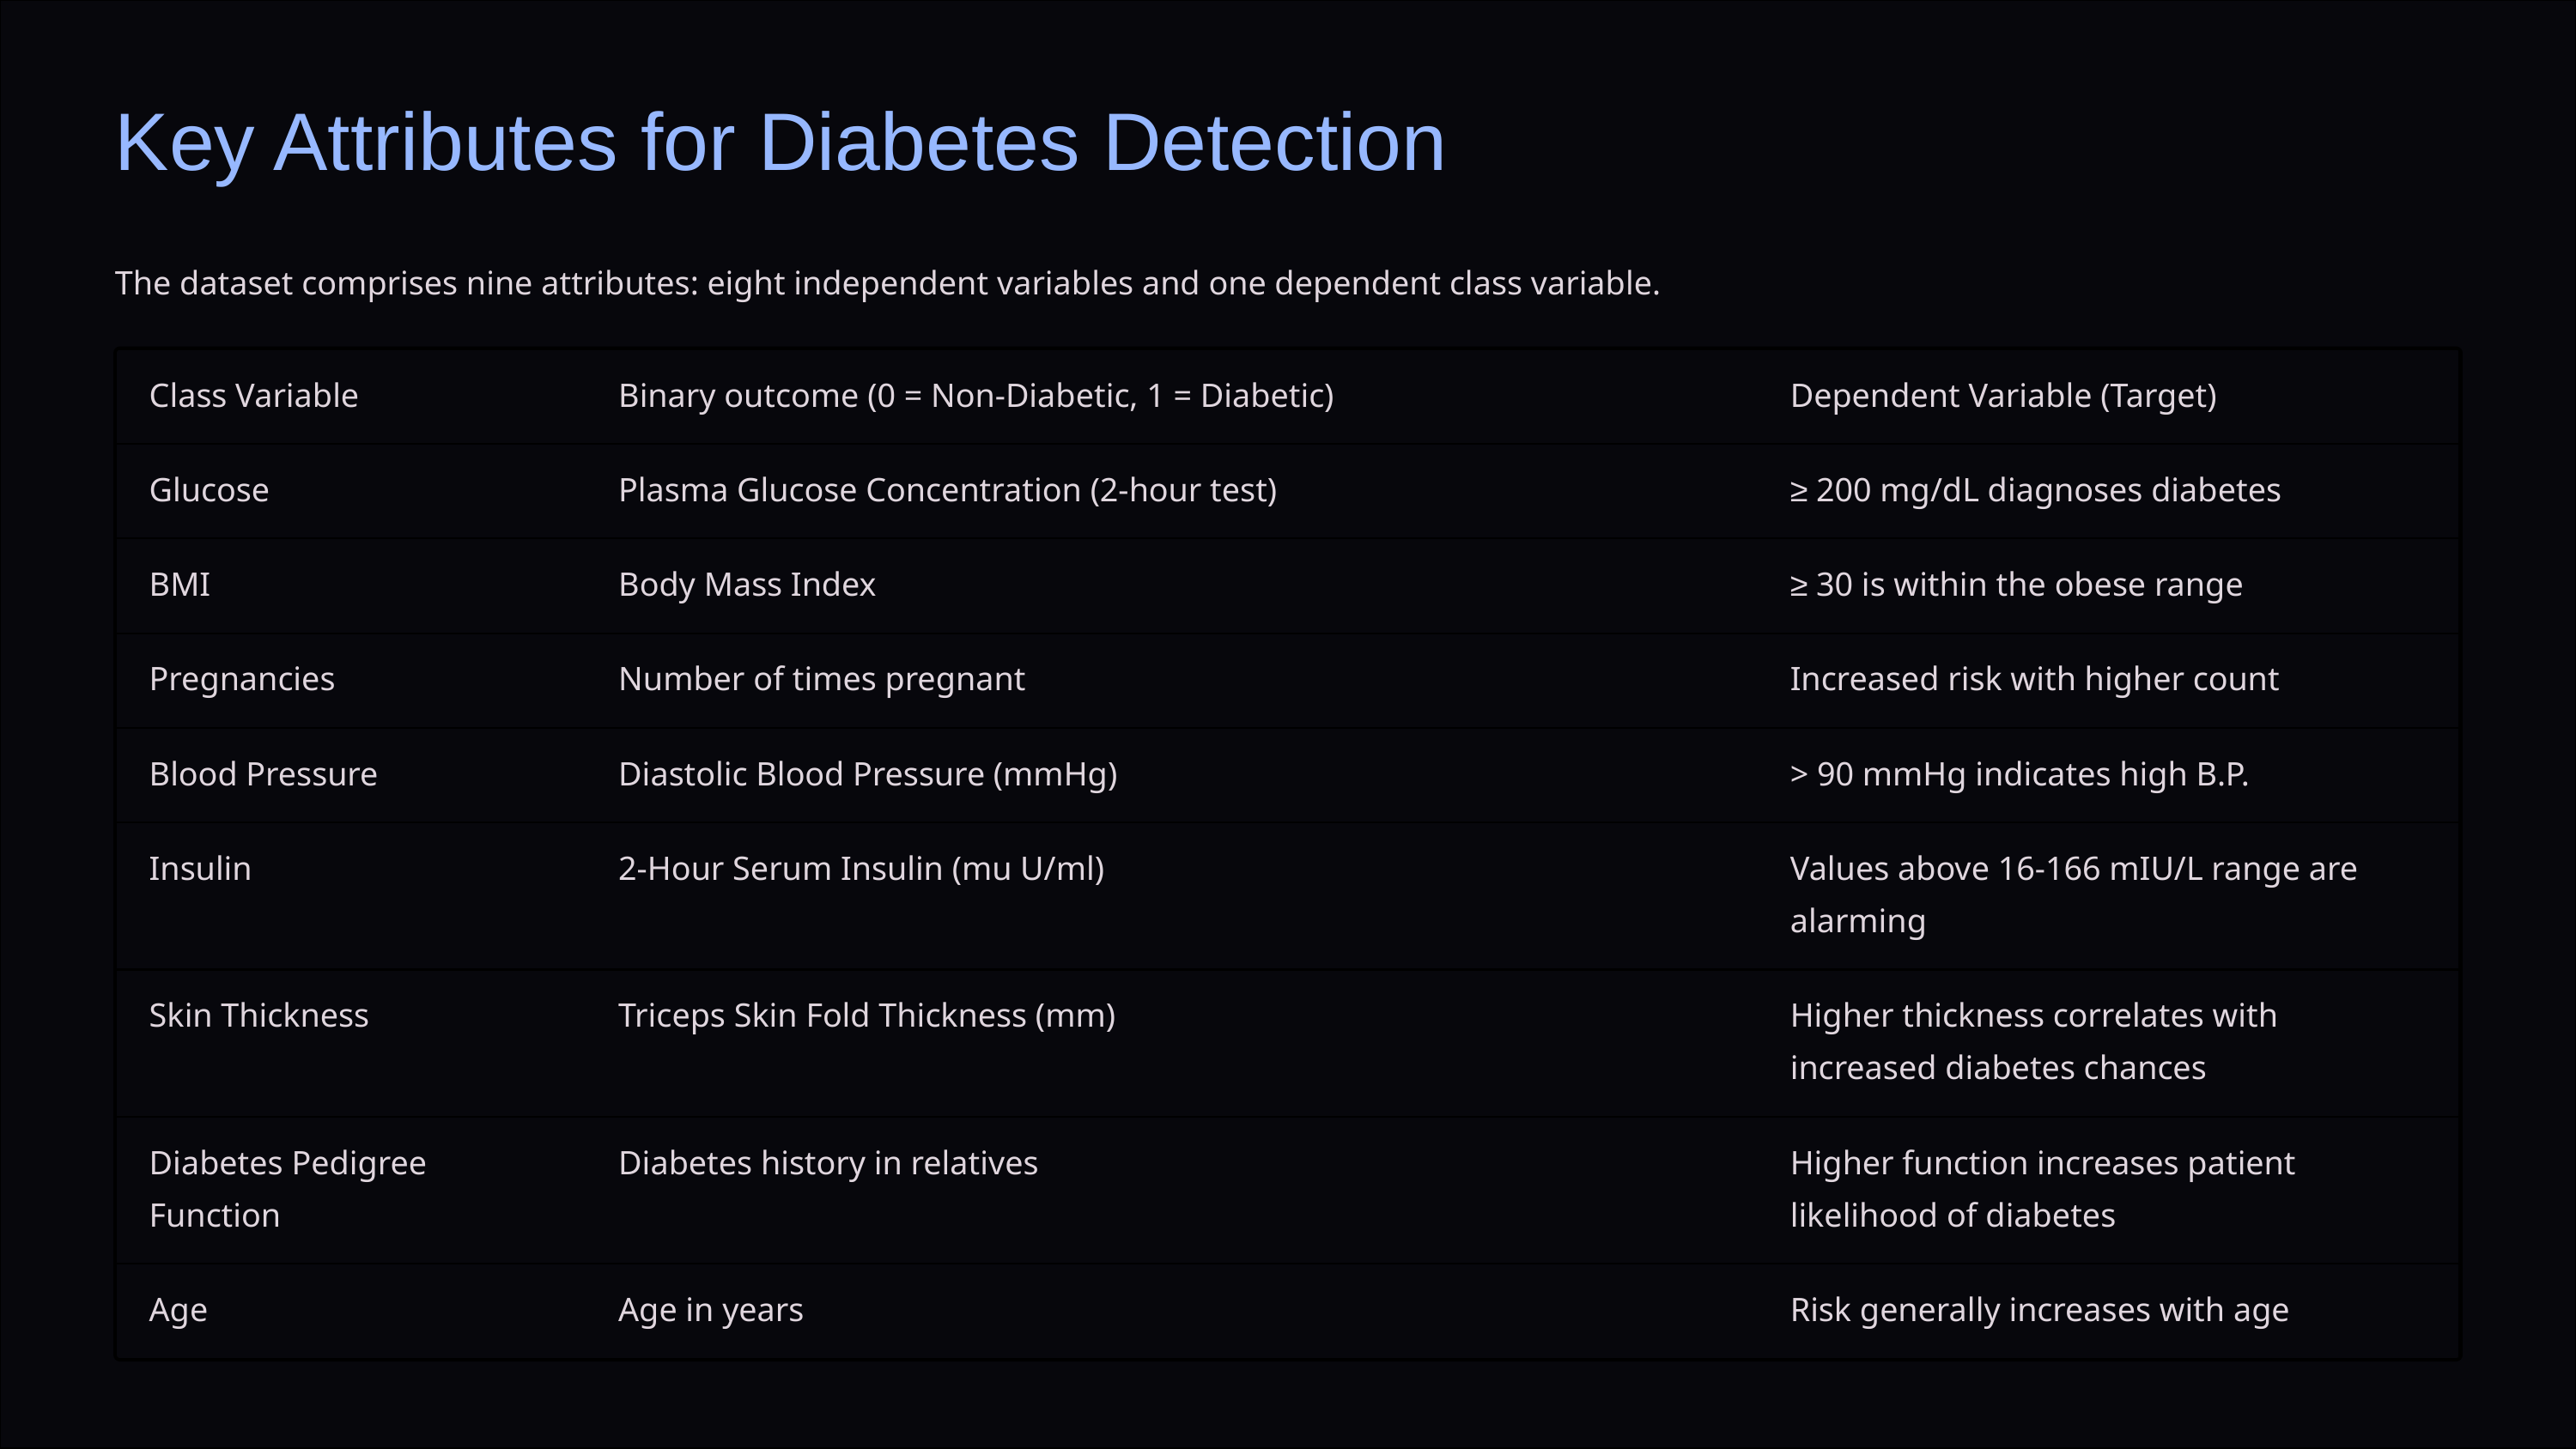

Key Attributes for Diabetes Detection
The dataset comprises nine attributes: eight independent variables and one dependent class variable.

Class Variable
Binary outcome (0 = Non-Diabetic, 1 = Diabetic)
Dependent Variable (Target)

Glucose
Plasma Glucose Concentration (2-hour test)
≥ 200 mg/dL diagnoses diabetes

BMI
Body Mass Index
≥ 30 is within the obese range

Pregnancies
Number of times pregnant
Increased risk with higher count

Blood Pressure
Diastolic Blood Pressure (mmHg)
> 90 mmHg indicates high B.P.

Insulin
2-Hour Serum Insulin (mu U/ml)
Values above 16-166 mIU/L range are alarming

Skin Thickness
Triceps Skin Fold Thickness (mm)
Higher thickness correlates with increased diabetes chances

Diabetes Pedigree Function
Diabetes history in relatives
Higher function increases patient likelihood of diabetes

Age
Age in years
Risk generally increases with age